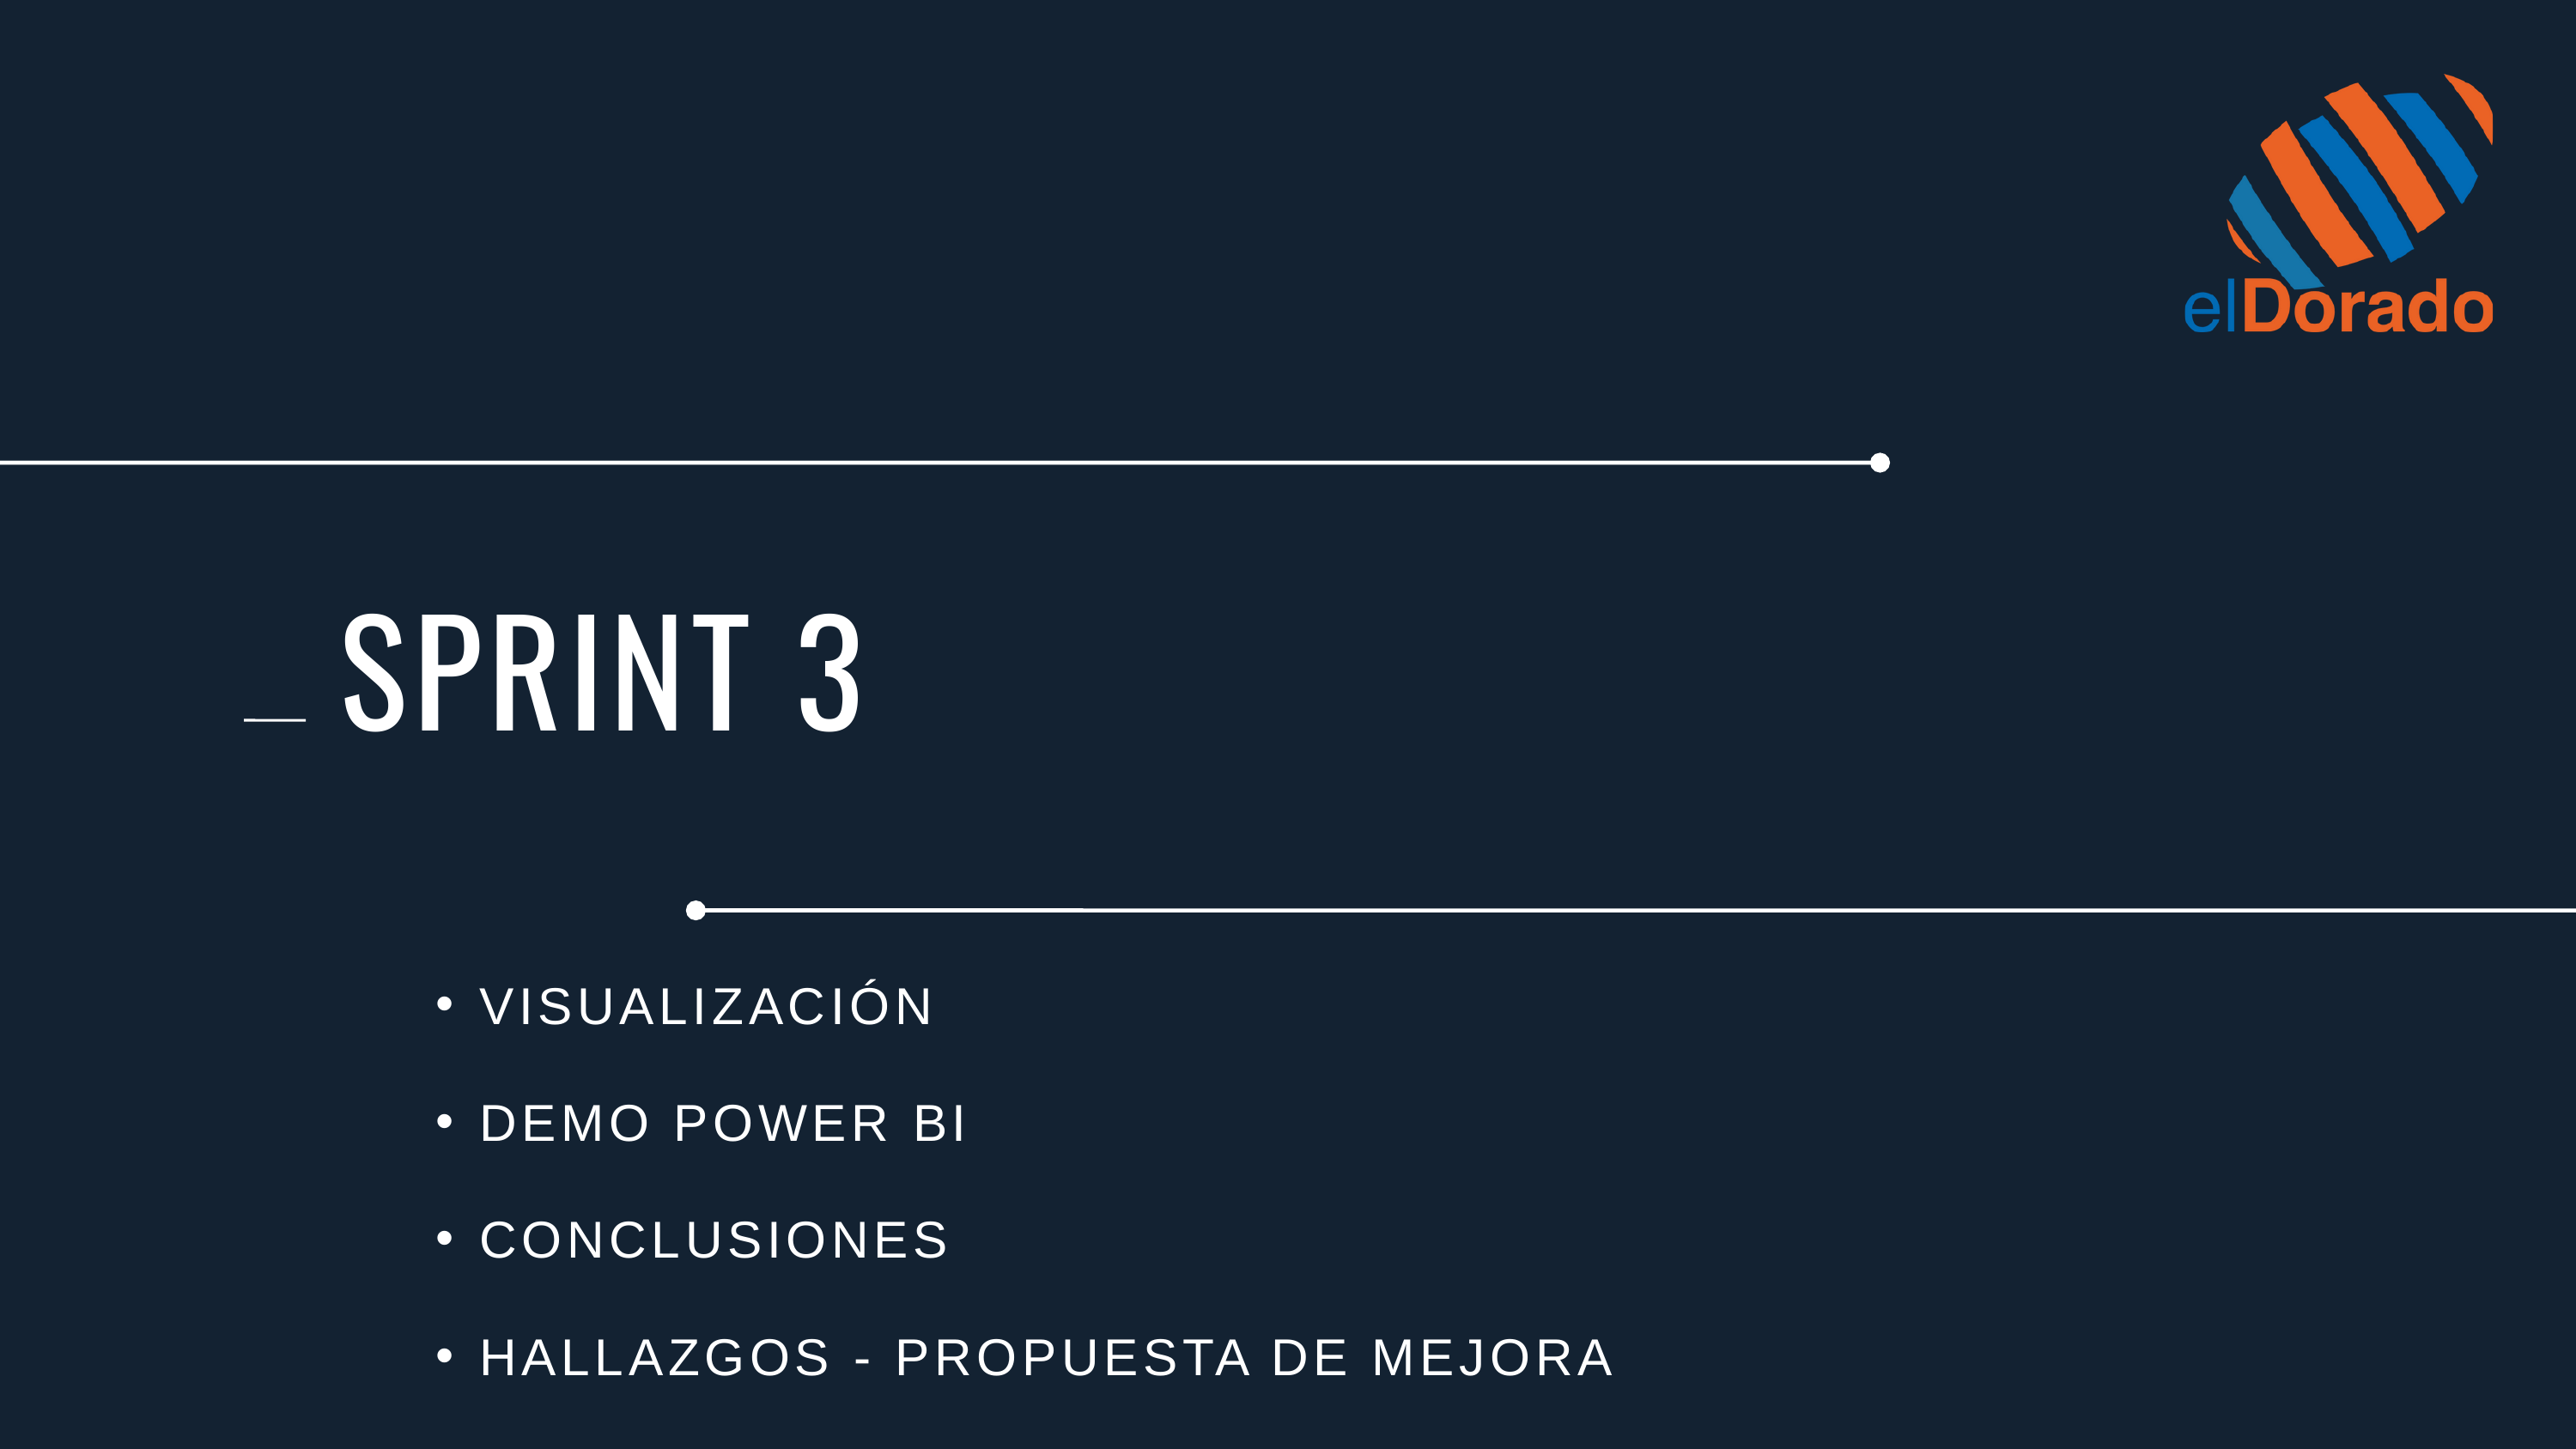

SPRINT 3

VISUALIZACIÓN
DEMO POWER BI
CONCLUSIONES
HALLAZGOS - PROPUESTA DE MEJORA